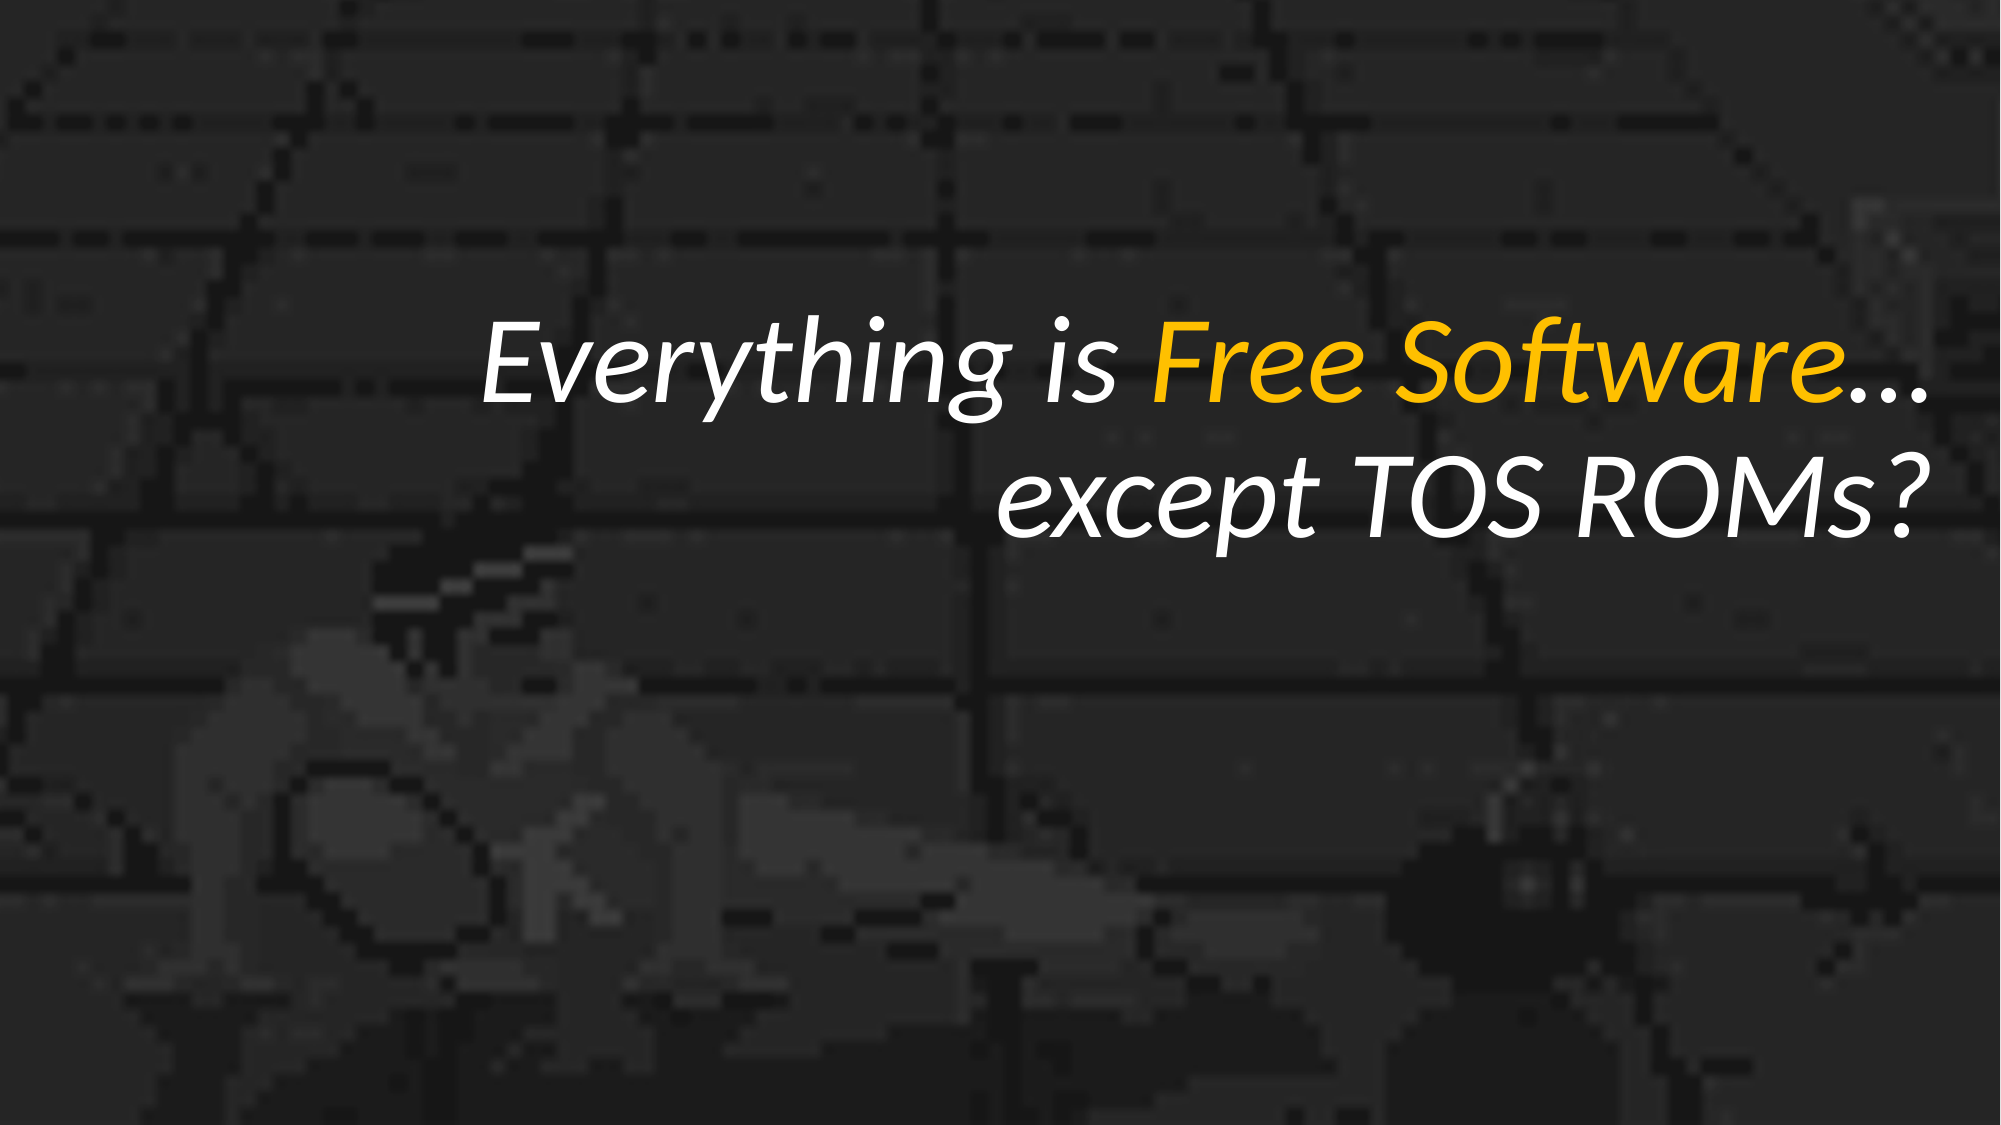

Everything is Free Software…
except TOS ROMs?